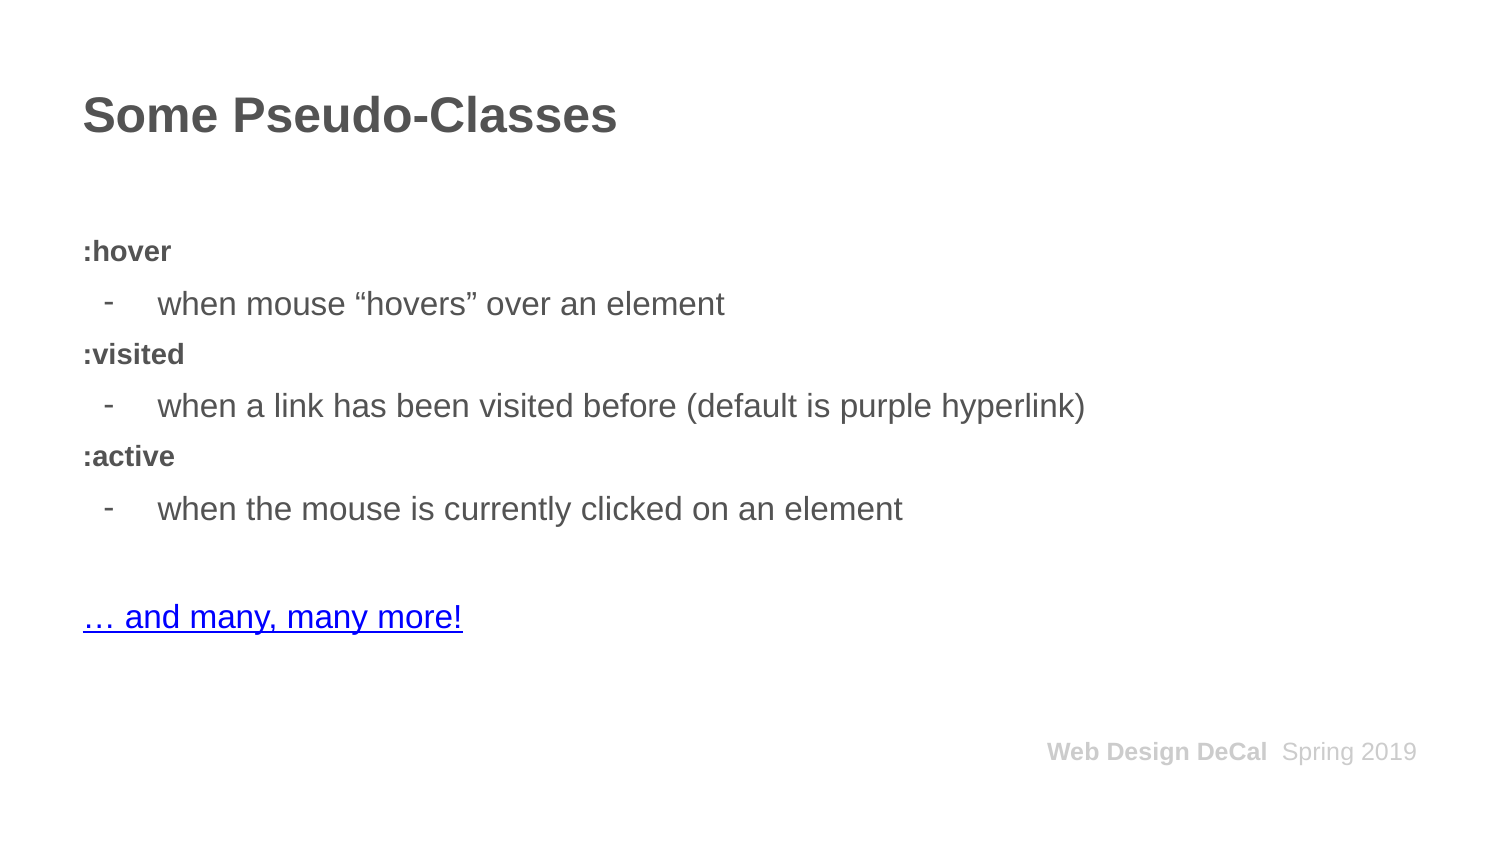

# Some Pseudo-Classes
:hover
when mouse “hovers” over an element
:visited
when a link has been visited before (default is purple hyperlink)
:active
when the mouse is currently clicked on an element

… and many, many more!